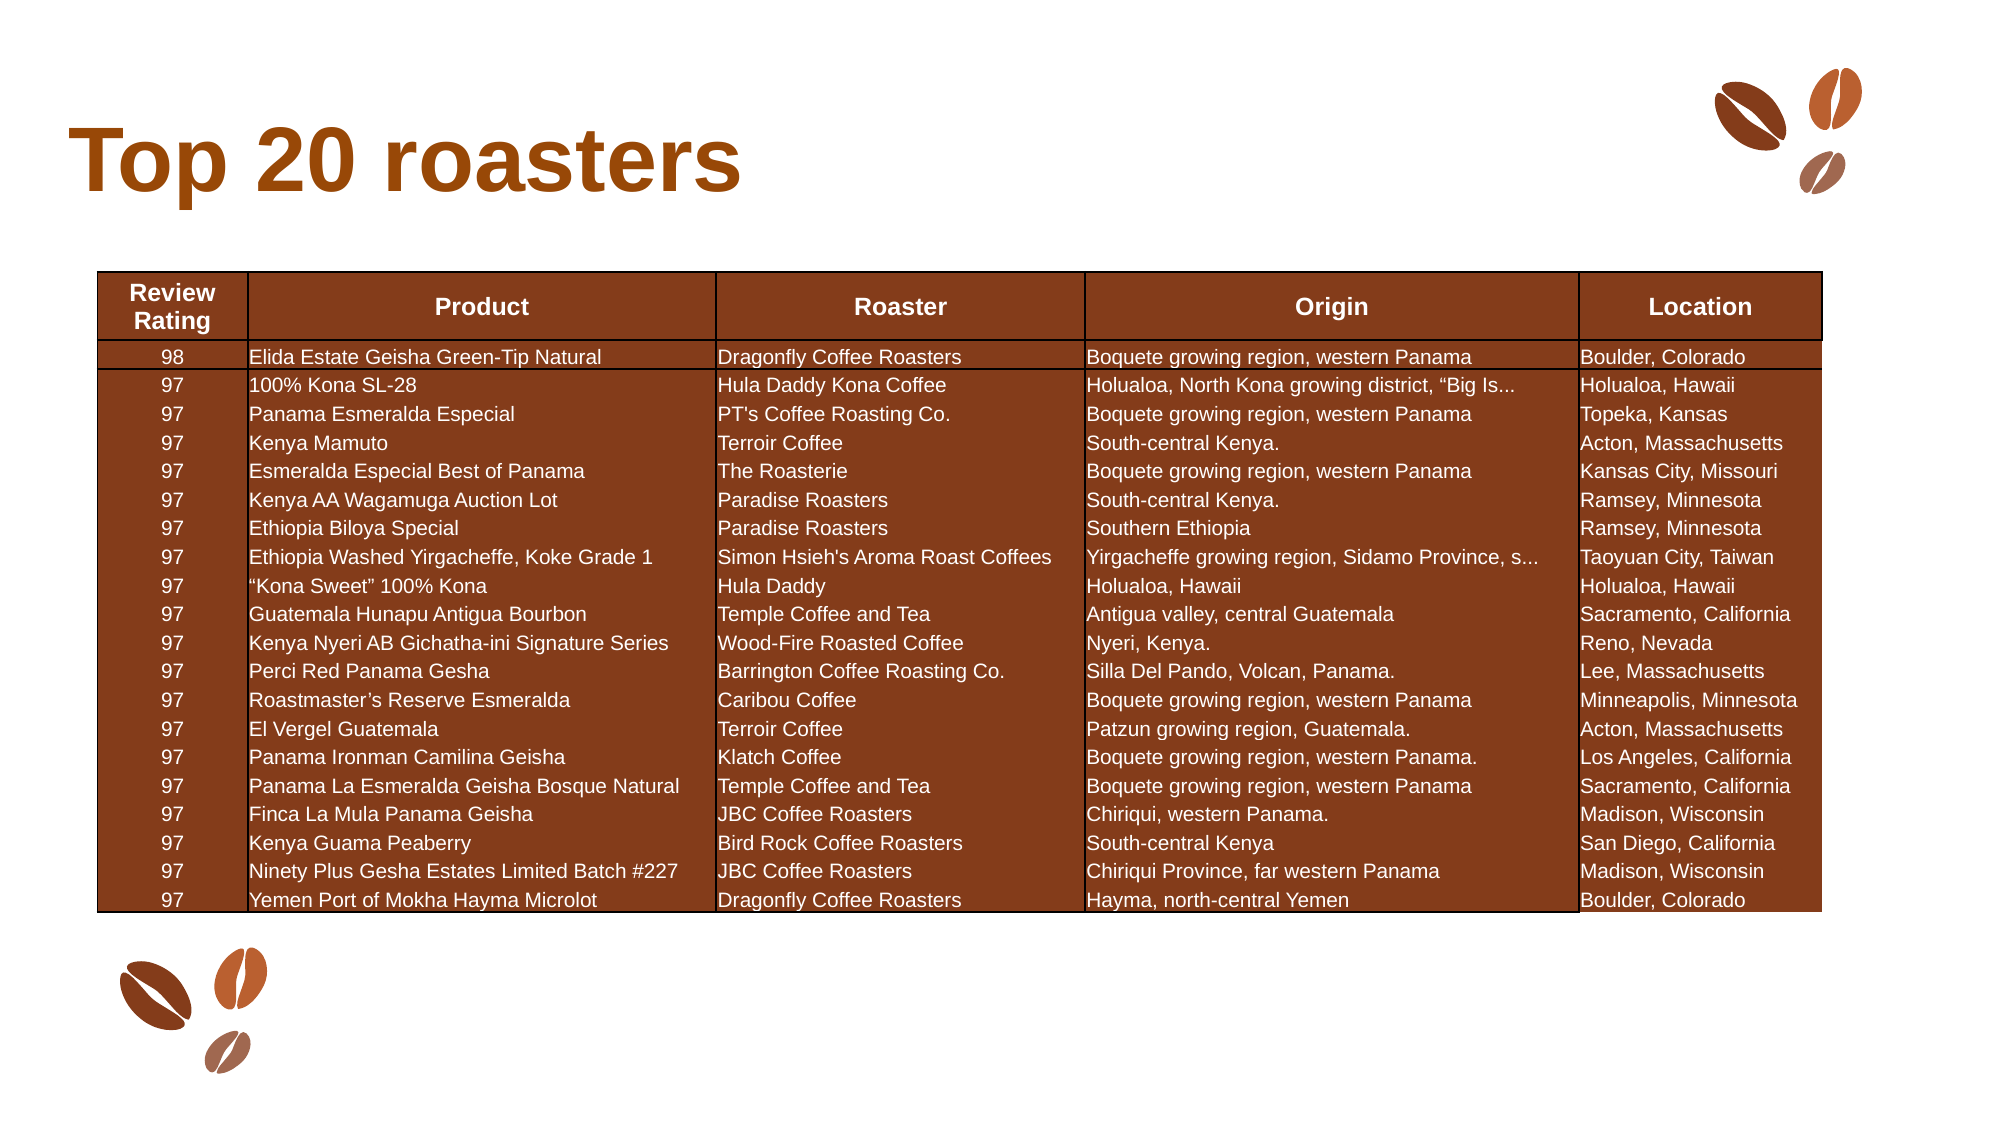

Top 20 roasters
| Review Rating | Product | Roaster | Origin | Location |
| --- | --- | --- | --- | --- |
| 98 | Elida Estate Geisha Green-Tip Natural | Dragonfly Coffee Roasters | Boquete growing region, western Panama | Boulder, Colorado |
| 97 | 100% Kona SL-28 | Hula Daddy Kona Coffee | Holualoa, North Kona growing district, “Big Is... | Holualoa, Hawaii |
| 97 | Panama Esmeralda Especial | PT's Coffee Roasting Co. | Boquete growing region, western Panama | Topeka, Kansas |
| 97 | Kenya Mamuto | Terroir Coffee | South-central Kenya. | Acton, Massachusetts |
| 97 | Esmeralda Especial Best of Panama | The Roasterie | Boquete growing region, western Panama | Kansas City, Missouri |
| 97 | Kenya AA Wagamuga Auction Lot | Paradise Roasters | South-central Kenya. | Ramsey, Minnesota |
| 97 | Ethiopia Biloya Special | Paradise Roasters | Southern Ethiopia | Ramsey, Minnesota |
| 97 | Ethiopia Washed Yirgacheffe, Koke Grade 1 | Simon Hsieh's Aroma Roast Coffees | Yirgacheffe growing region, Sidamo Province, s... | Taoyuan City, Taiwan |
| 97 | “Kona Sweet” 100% Kona | Hula Daddy | Holualoa, Hawaii | Holualoa, Hawaii |
| 97 | Guatemala Hunapu Antigua Bourbon | Temple Coffee and Tea | Antigua valley, central Guatemala | Sacramento, California |
| 97 | Kenya Nyeri AB Gichatha-ini Signature Series | Wood-Fire Roasted Coffee | Nyeri, Kenya. | Reno, Nevada |
| 97 | Perci Red Panama Gesha | Barrington Coffee Roasting Co. | Silla Del Pando, Volcan, Panama. | Lee, Massachusetts |
| 97 | Roastmaster’s Reserve Esmeralda | Caribou Coffee | Boquete growing region, western Panama | Minneapolis, Minnesota |
| 97 | El Vergel Guatemala | Terroir Coffee | Patzun growing region, Guatemala. | Acton, Massachusetts |
| 97 | Panama Ironman Camilina Geisha | Klatch Coffee | Boquete growing region, western Panama. | Los Angeles, California |
| 97 | Panama La Esmeralda Geisha Bosque Natural | Temple Coffee and Tea | Boquete growing region, western Panama | Sacramento, California |
| 97 | Finca La Mula Panama Geisha | JBC Coffee Roasters | Chiriqui, western Panama. | Madison, Wisconsin |
| 97 | Kenya Guama Peaberry | Bird Rock Coffee Roasters | South-central Kenya | San Diego, California |
| 97 | Ninety Plus Gesha Estates Limited Batch #227 | JBC Coffee Roasters | Chiriqui Province, far western Panama | Madison, Wisconsin |
| 97 | Yemen Port of Mokha Hayma Microlot | Dragonfly Coffee Roasters | Hayma, north-central Yemen | Boulder, Colorado |